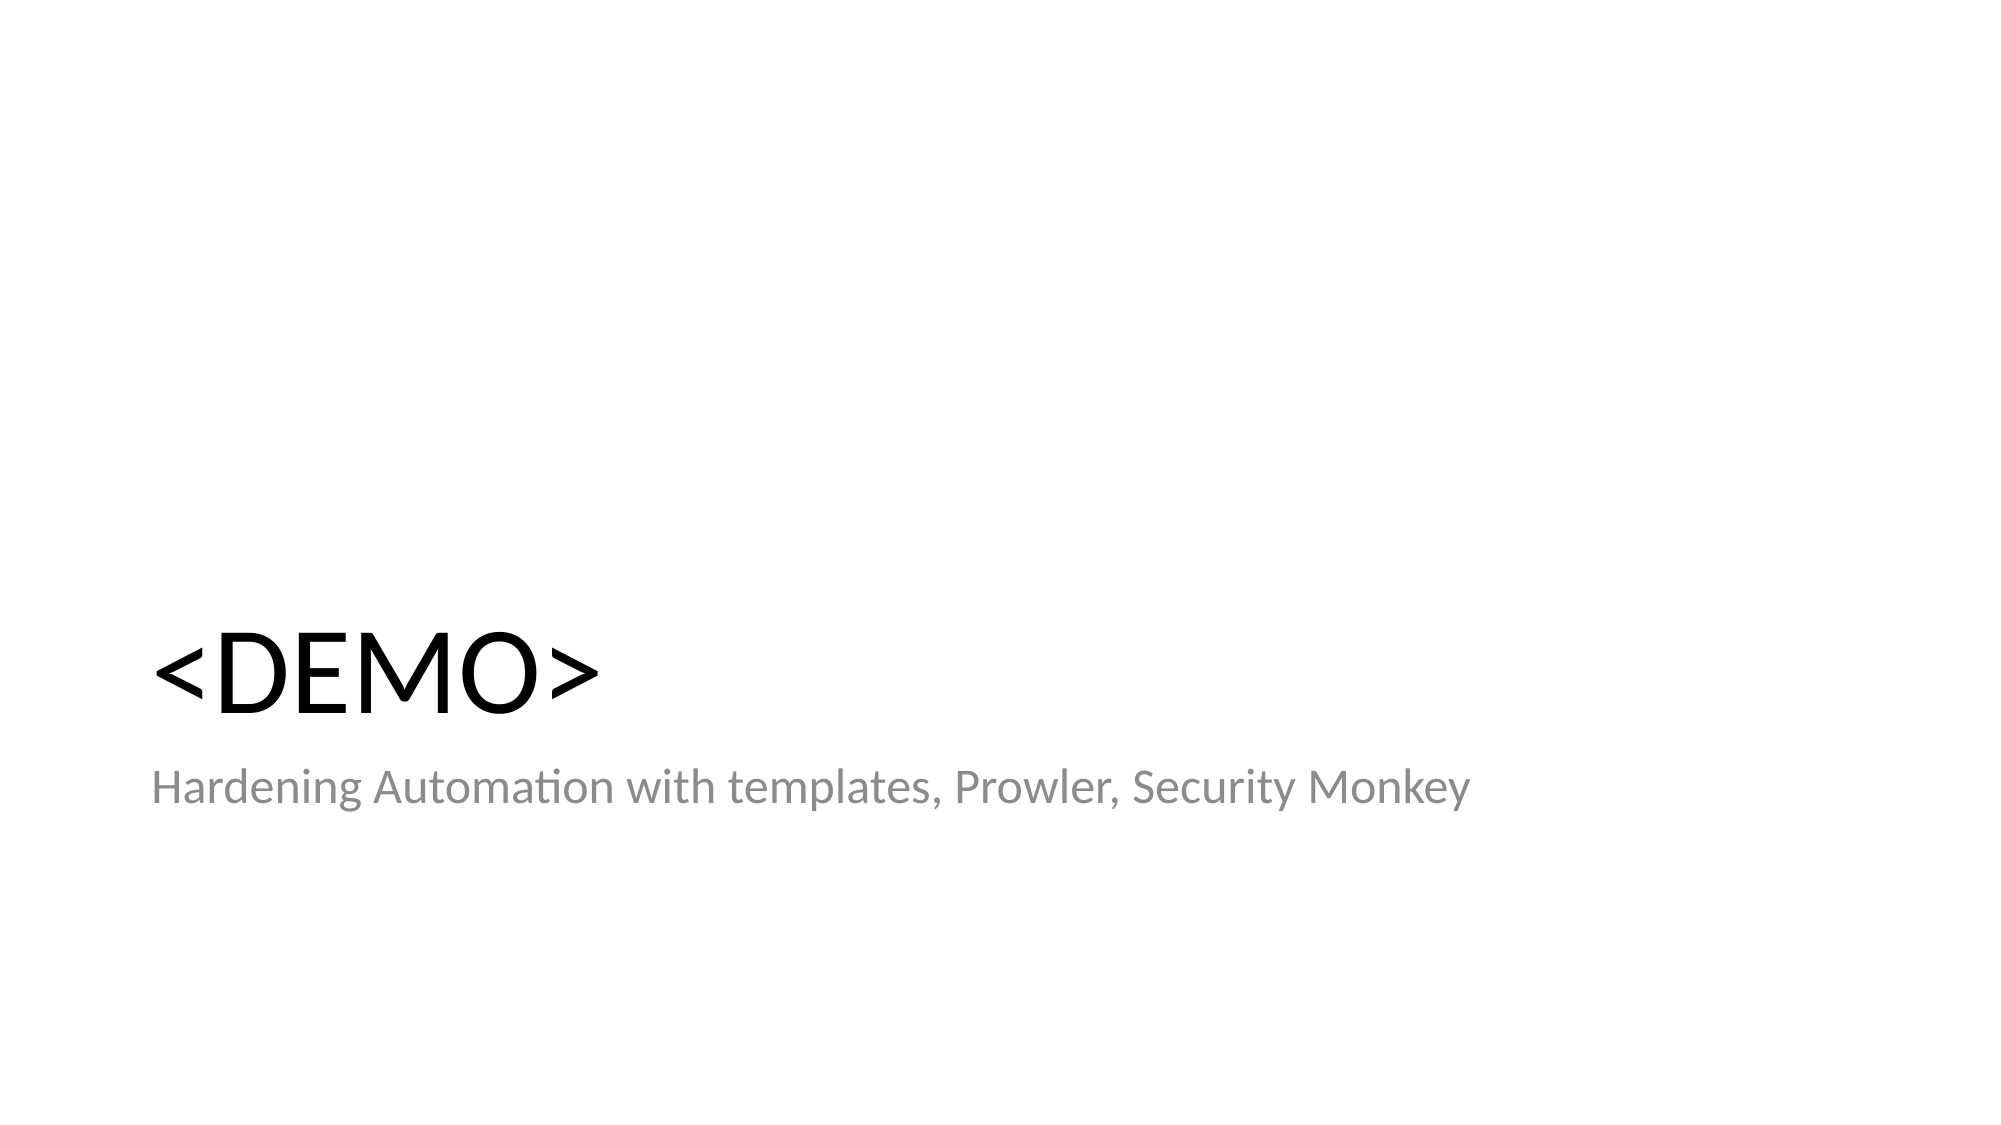

# <DEMO>
Hardening Automation with templates, Prowler, Security Monkey